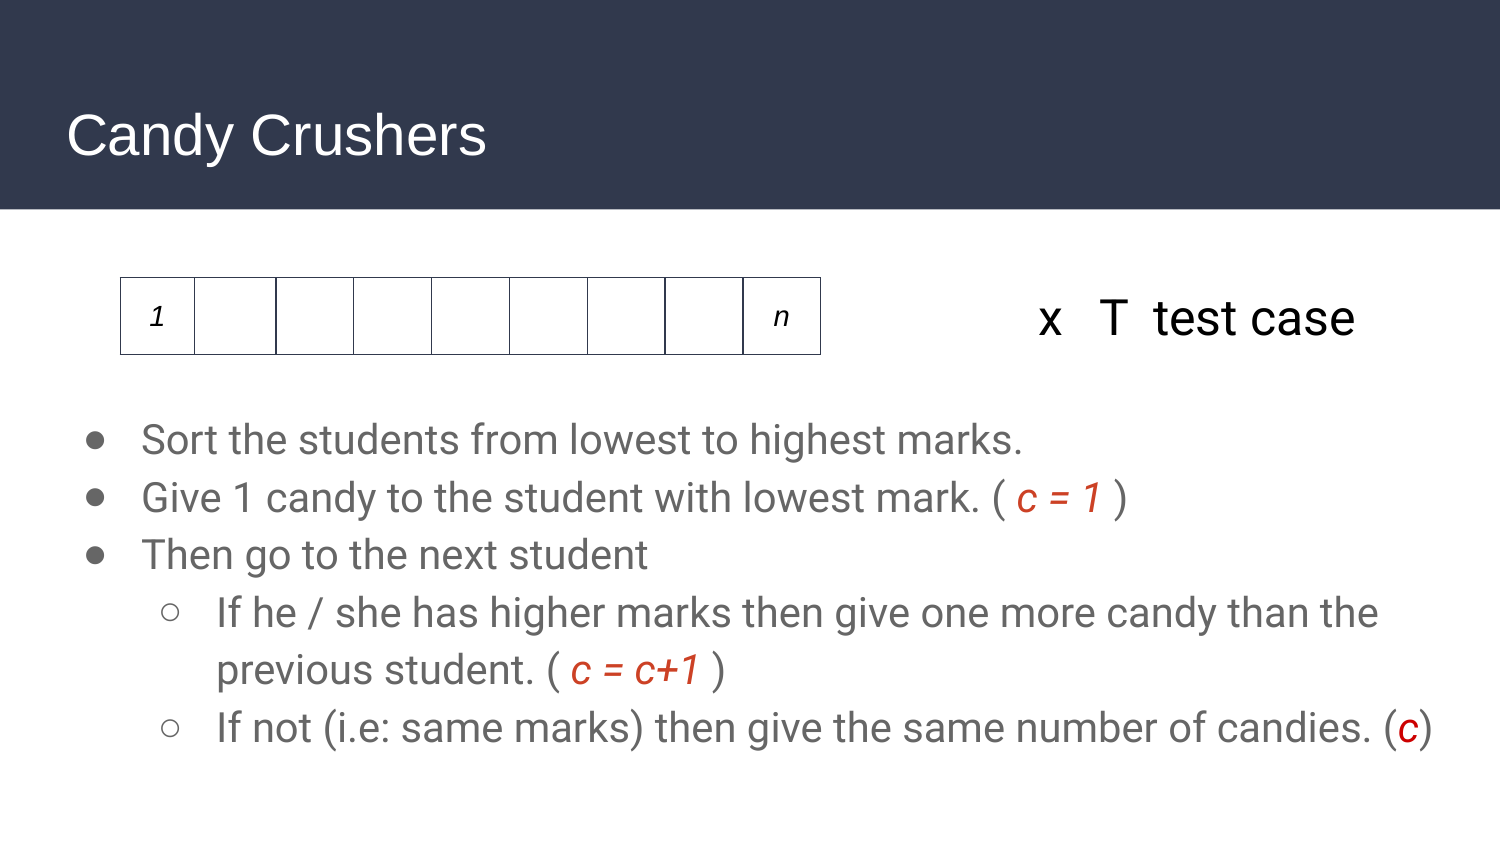

# Candy Crushers

 x   T  test case
| 1 |  |  |  |  |  |  |  | n |
| --- | --- | --- | --- | --- | --- | --- | --- | --- |
Sort the students from lowest to highest marks.
Give 1 candy to the student with lowest mark. ( c = 1 )
Then go to the next student
If he / she has higher marks then give one more candy than the previous student. ( c = c+1 )
If not (i.e: same marks) then give the same number of candies. (c)